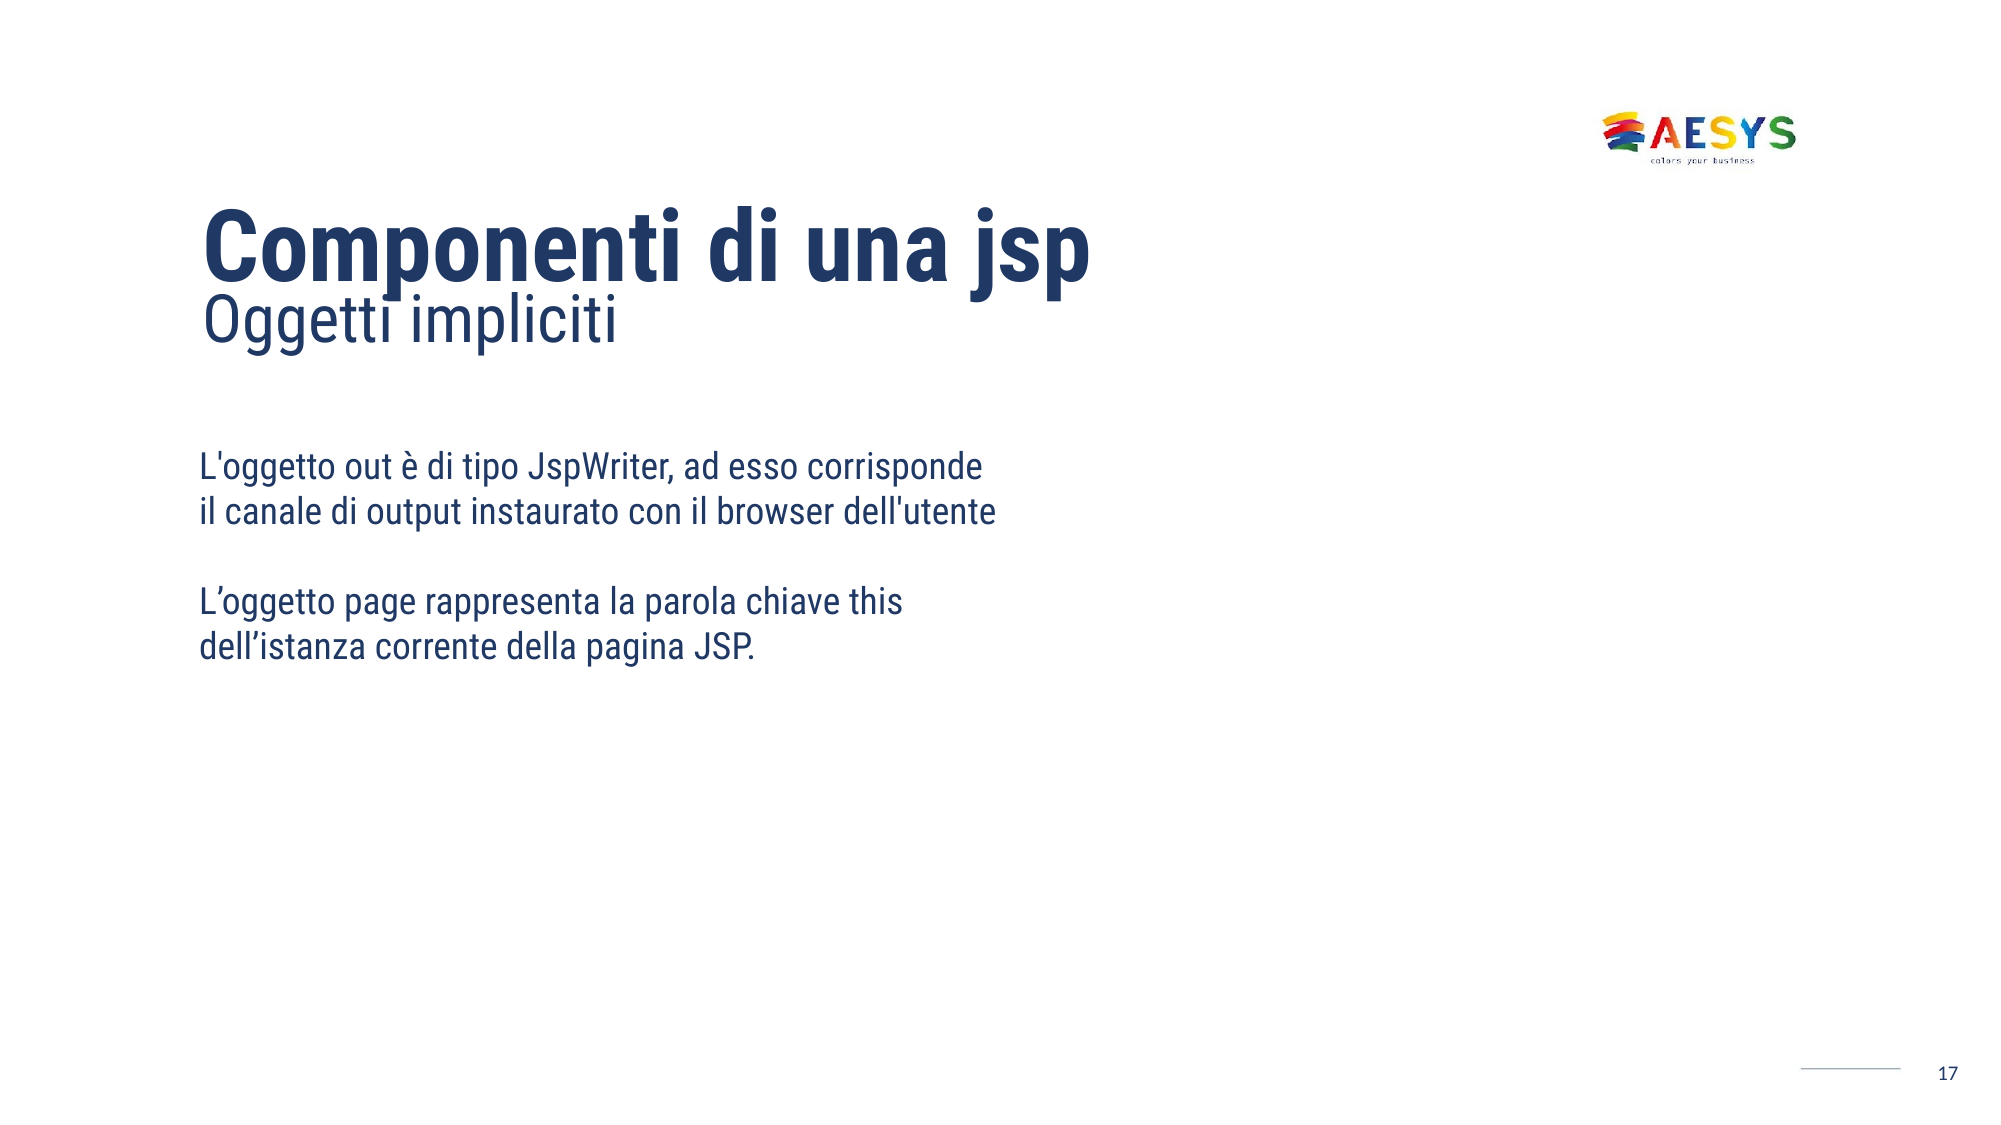

# Componenti di una jsp Oggetti impliciti

L'oggetto out è di tipo JspWriter, ad esso corrisponde
il canale di output instaurato con il browser dell'utente

L’oggetto page rappresenta la parola chiave this dell’istanza corrente della pagina JSP.

17